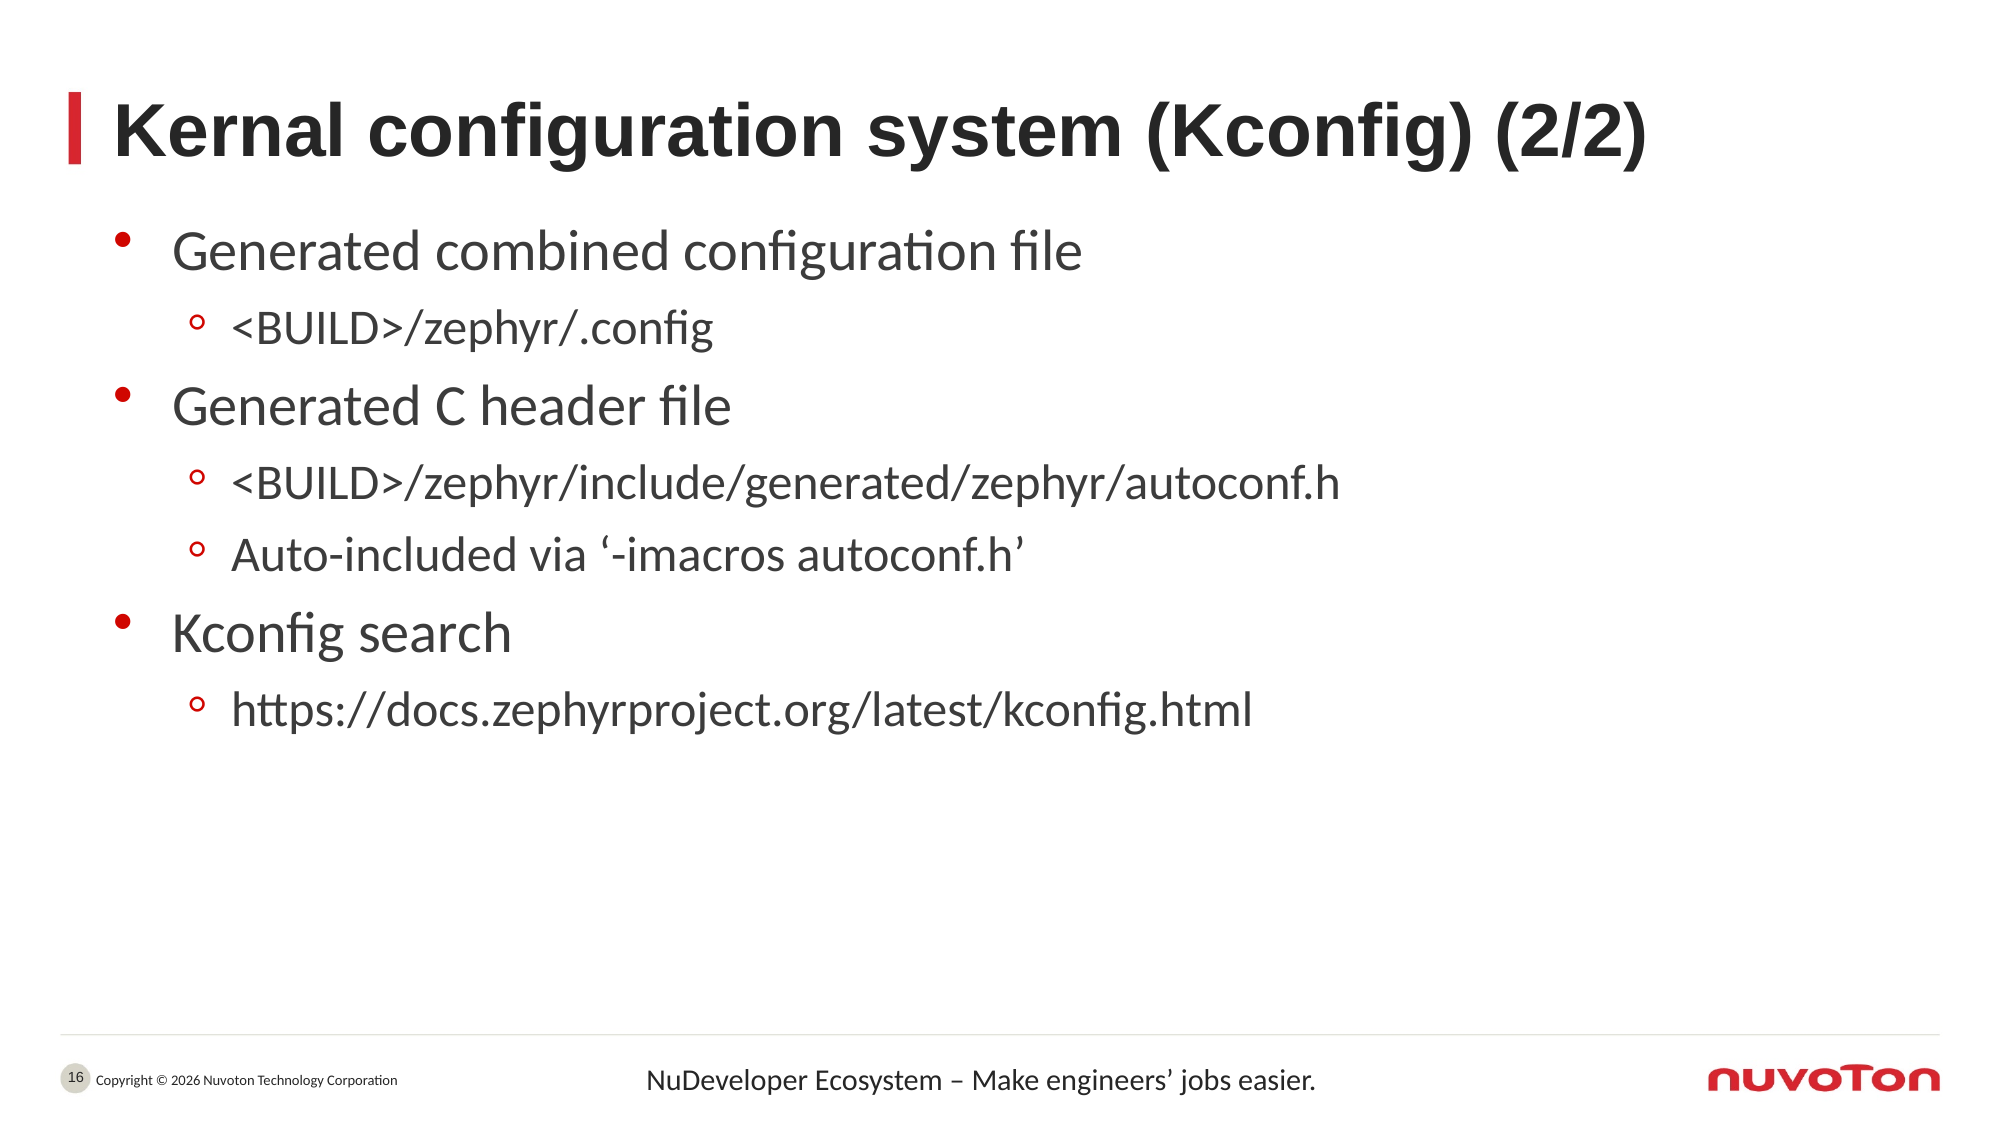

# Kernal configuration system (Kconfig) (2/2)
Generated combined configuration file
<BUILD>/zephyr/.config
Generated C header file
<BUILD>/zephyr/include/generated/zephyr/autoconf.h
Auto-included via ‘-imacros autoconf.h’
Kconfig search
https://docs.zephyrproject.org/latest/kconfig.html

16